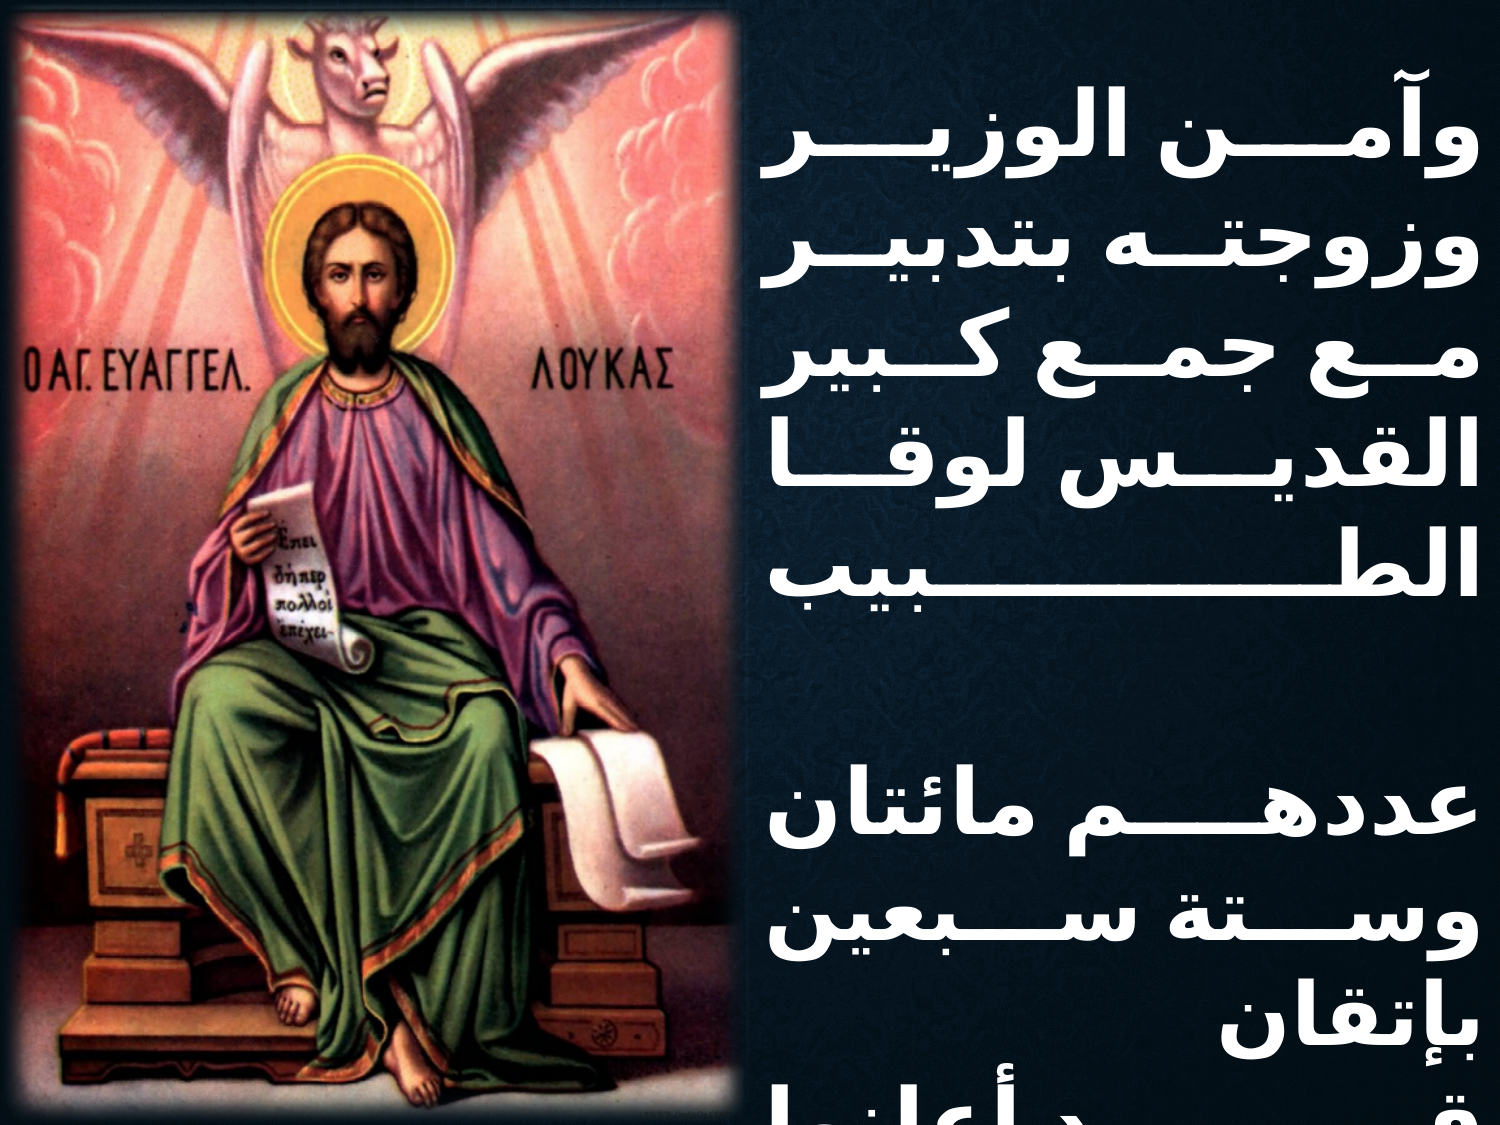

وآمن الوزير
وزوجته بتدبير
مع جمع كبير
القديس لوقا الطبيب
عددهم مائتان
وستة سبعين بإتقان
قد أعلنوا الإيمان
القديس لوقا الطبيب